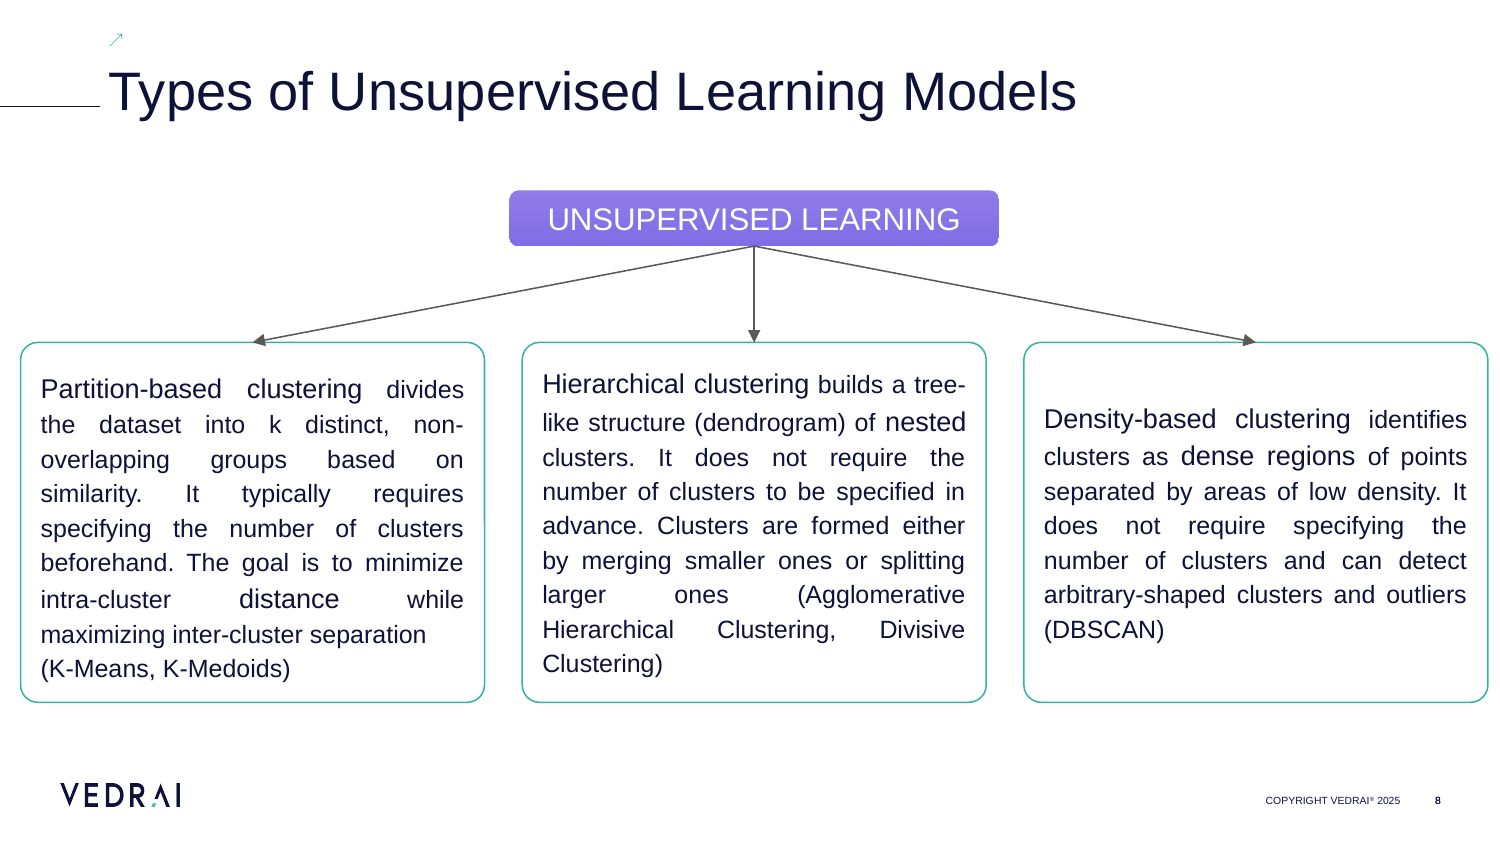

Types of Unsupervised Learning Models
UNSUPERVISED LEARNING
Partition-based clustering divides the dataset into k distinct, non-overlapping groups based on similarity. It typically requires specifying the number of clusters beforehand. The goal is to minimize intra-cluster distance while maximizing inter-cluster separation
(K-Means, K-Medoids)

Hierarchical clustering builds a tree-like structure (dendrogram) of nested clusters. It does not require the number of clusters to be specified in advance. Clusters are formed either by merging smaller ones or splitting larger ones (Agglomerative Hierarchical Clustering, Divisive Clustering)

Density-based clustering identifies clusters as dense regions of points separated by areas of low density. It does not require specifying the number of clusters and can detect arbitrary-shaped clusters and outliers (DBSCAN)